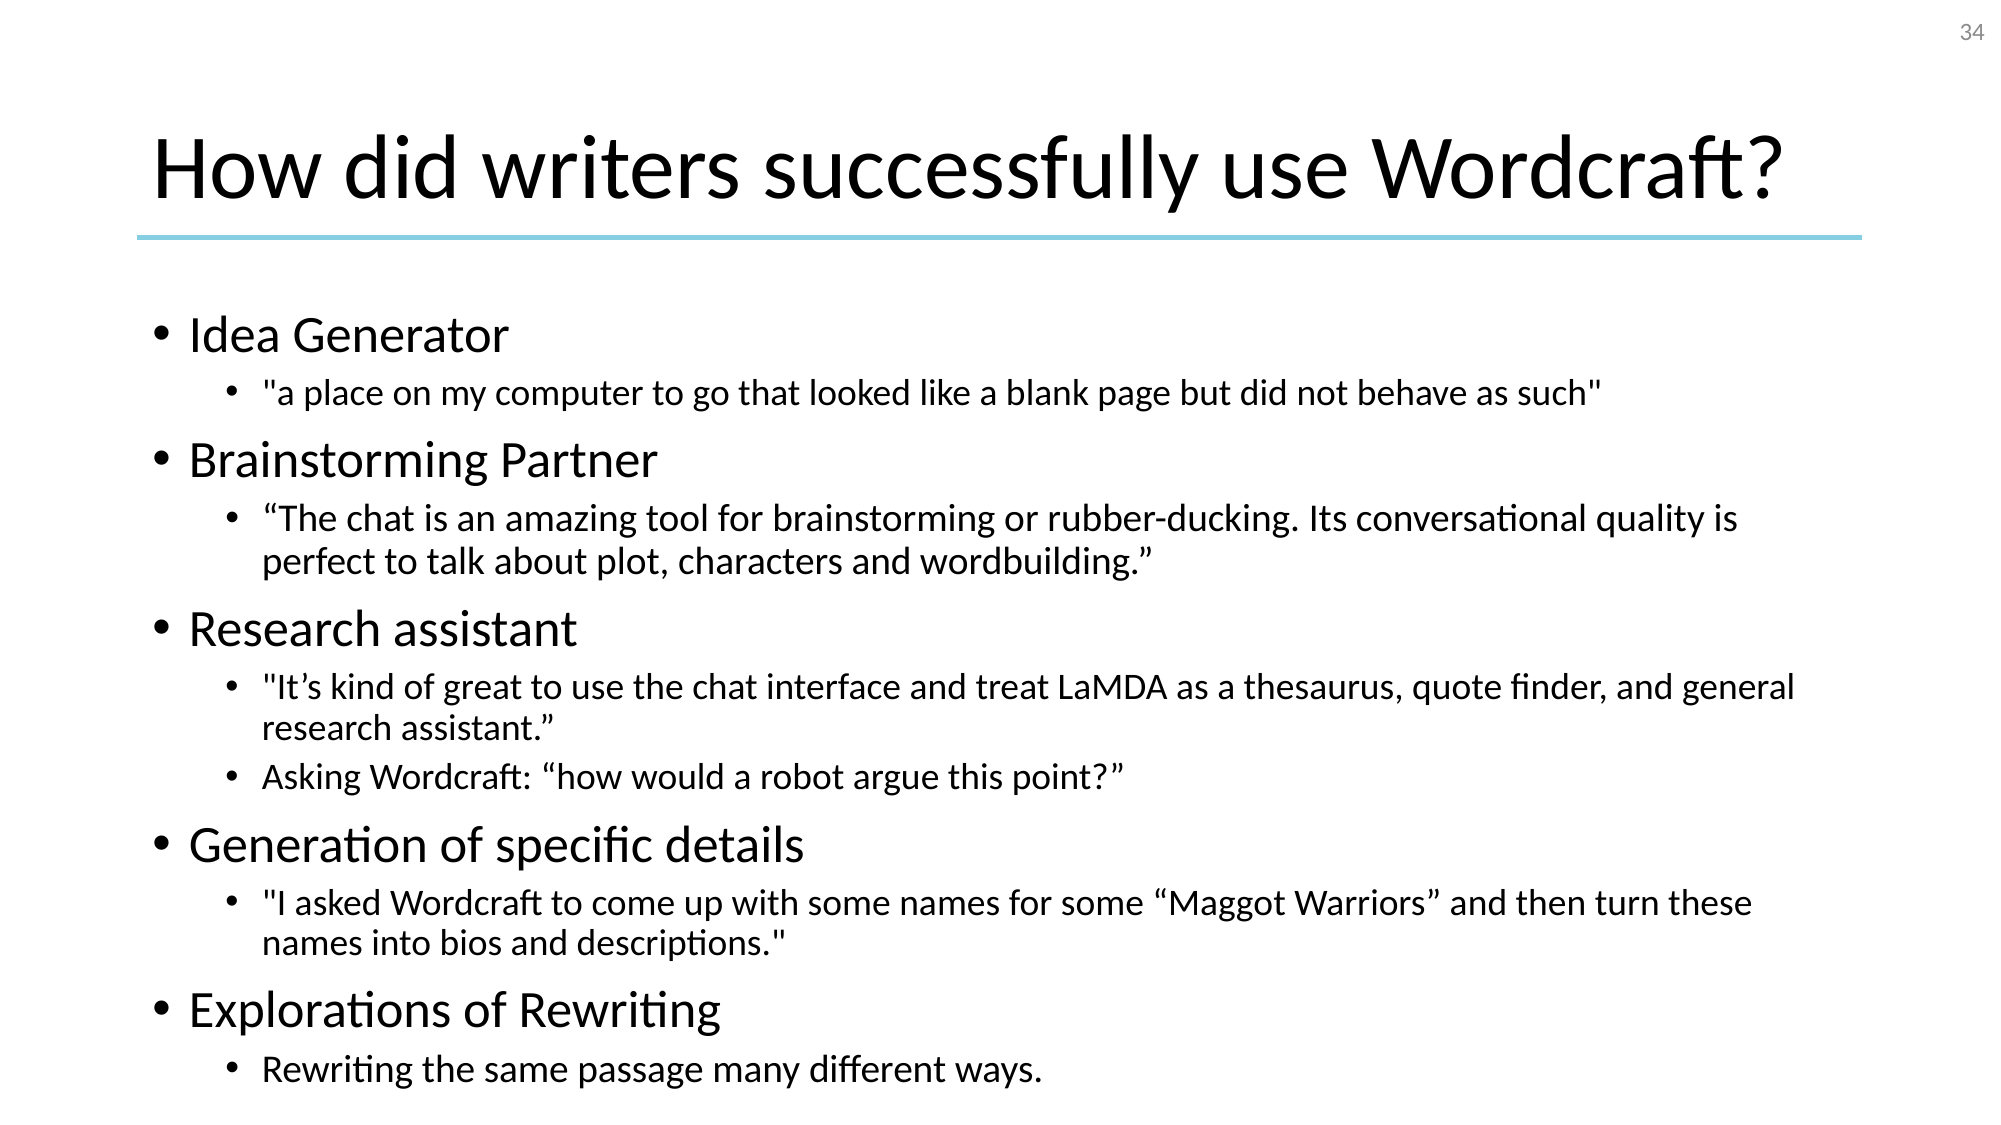

34
# How did writers successfully use Wordcraft?
Idea Generator
"a place on my computer to go that looked like a blank page but did not behave as such"
Brainstorming Partner
“The chat is an amazing tool for brainstorming or rubber-ducking. Its conversational quality is perfect to talk about plot, characters and wordbuilding.”
Research assistant
"It’s kind of great to use the chat interface and treat LaMDA as a thesaurus, quote finder, and general research assistant.”
Asking Wordcraft: “how would a robot argue this point?”
Generation of specific details
"I asked Wordcraft to come up with some names for some “Maggot Warriors” and then turn these names into bios and descriptions."
Explorations of Rewriting
Rewriting the same passage many different ways.